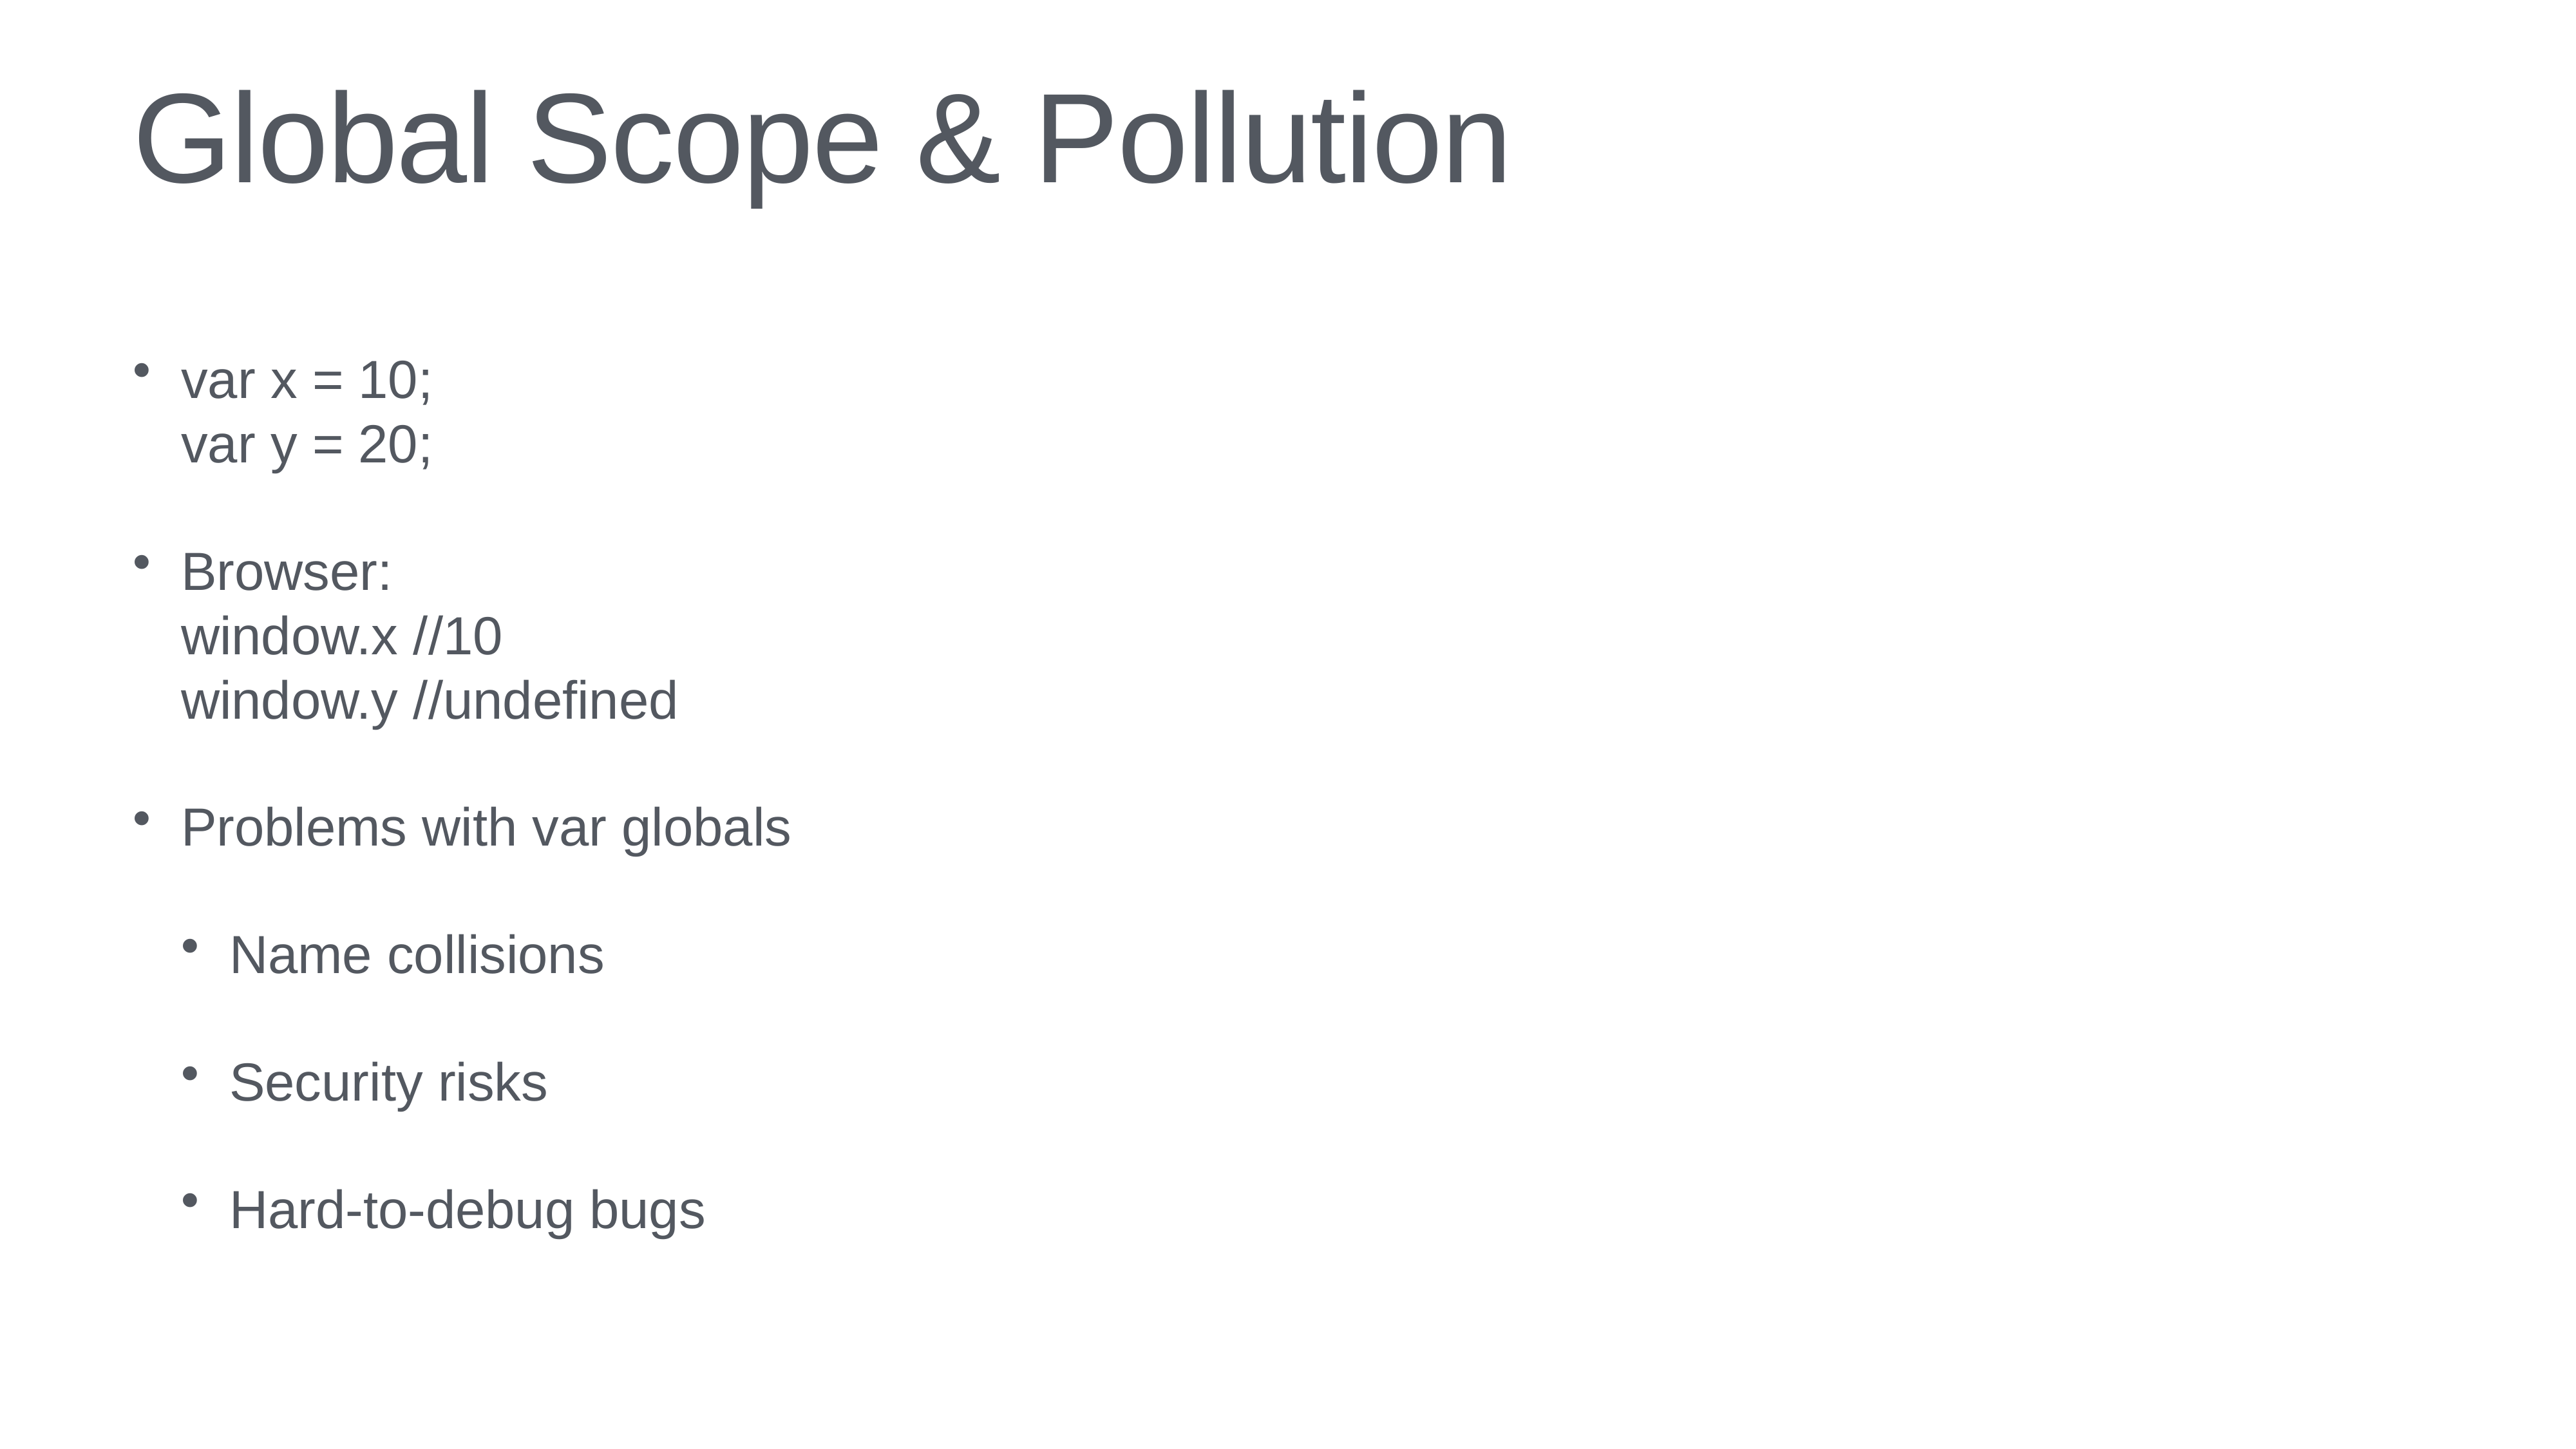

# Global Scope & Pollution
var x = 10;
var y = 20;
Browser:
window.x //10
window.y //undefined
Problems with var globals
Name collisions
Security risks
Hard-to-debug bugs